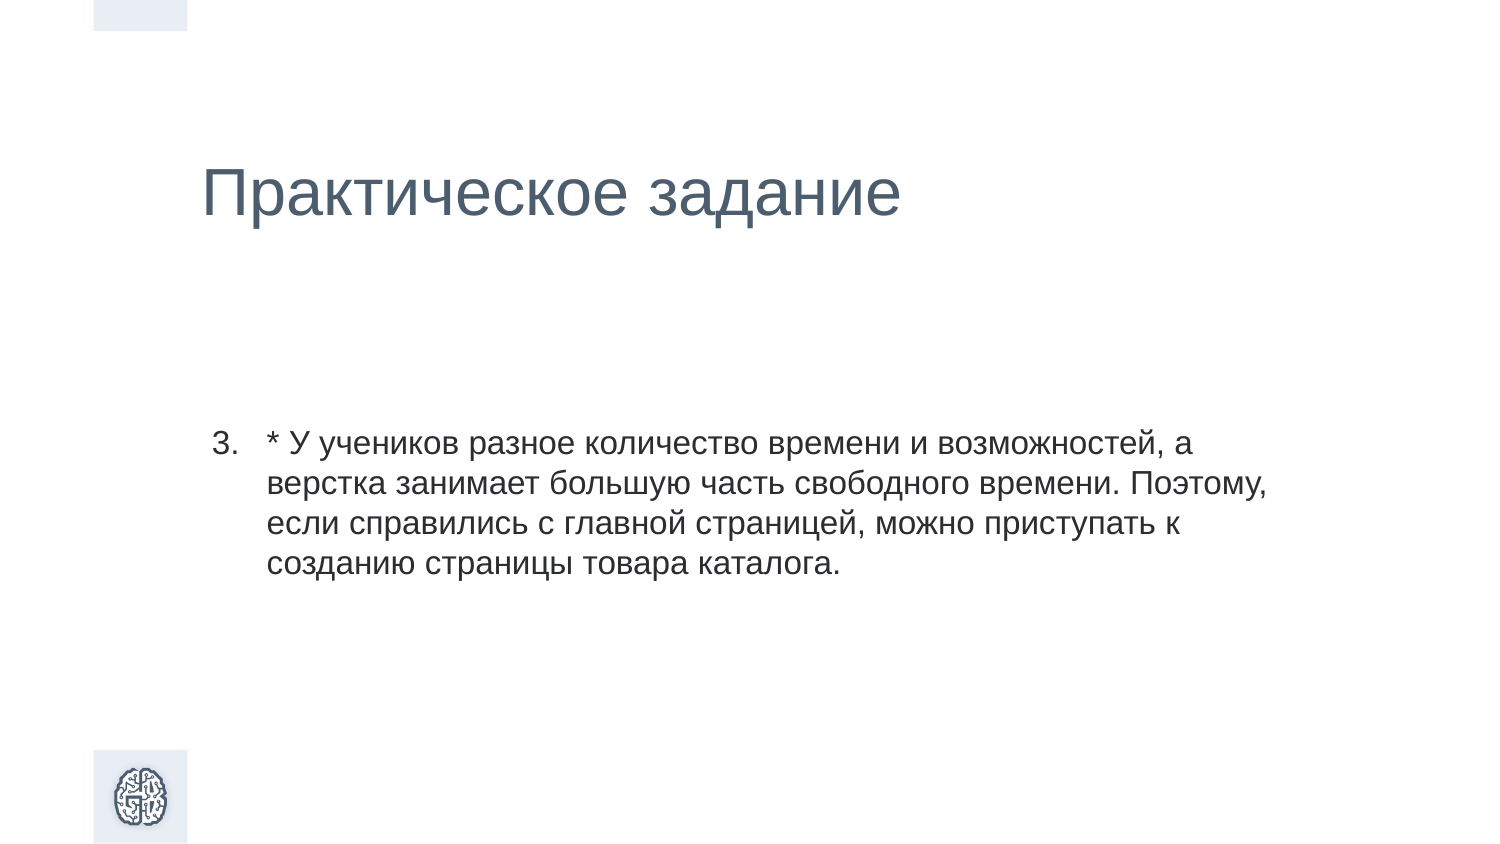

Практическое задание
* У учеников разное количество времени и возможностей, а верстка занимает большую часть свободного времени. Поэтому, если справились с главной страницей, можно приступать к созданию страницы товара каталога.